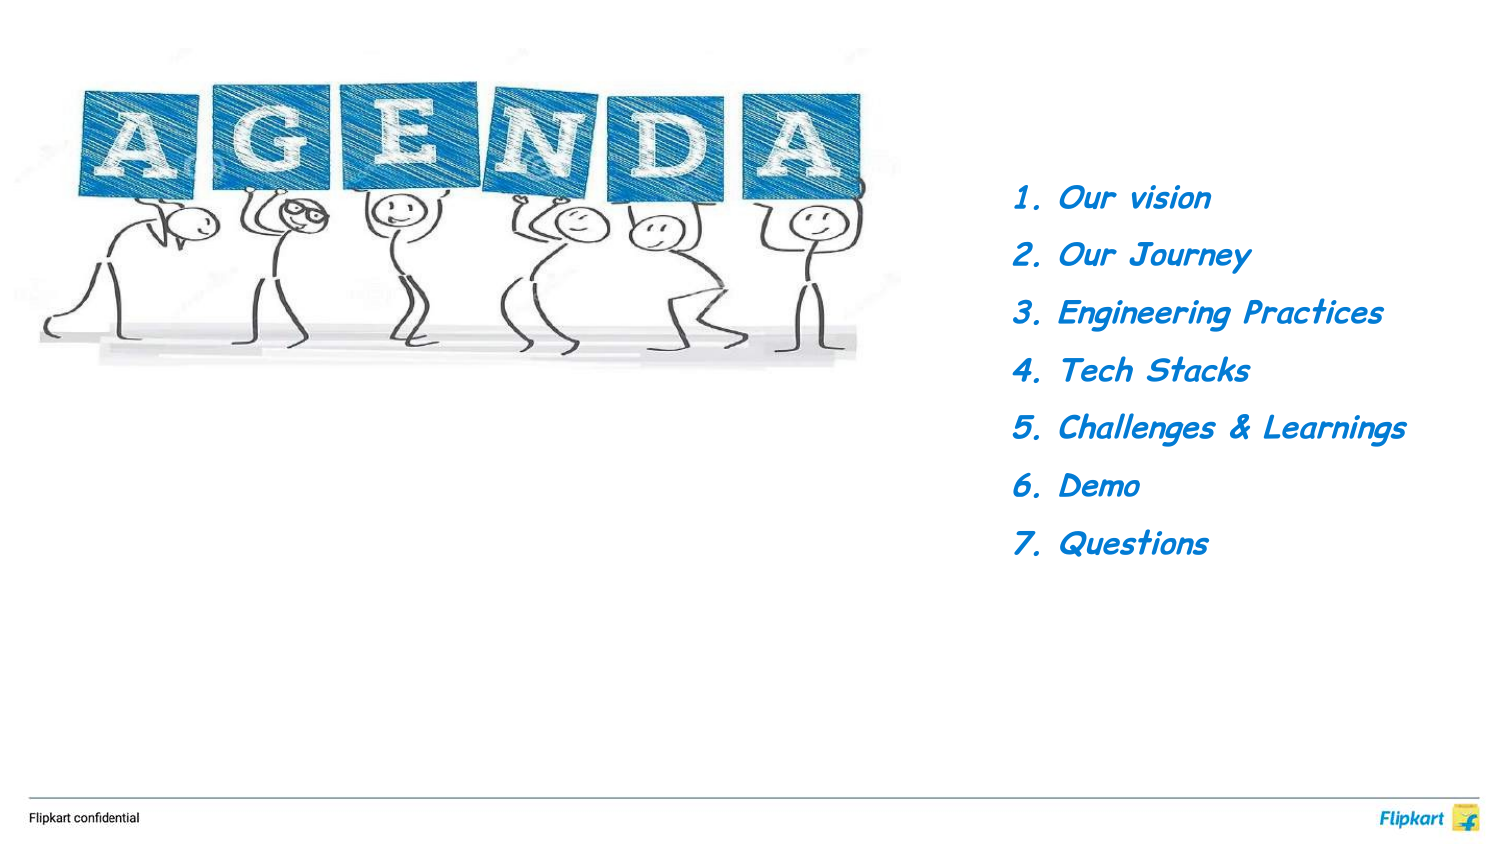

Our vision
Our Journey
Engineering Practices
Tech Stacks
Challenges & Learnings
Demo
Questions